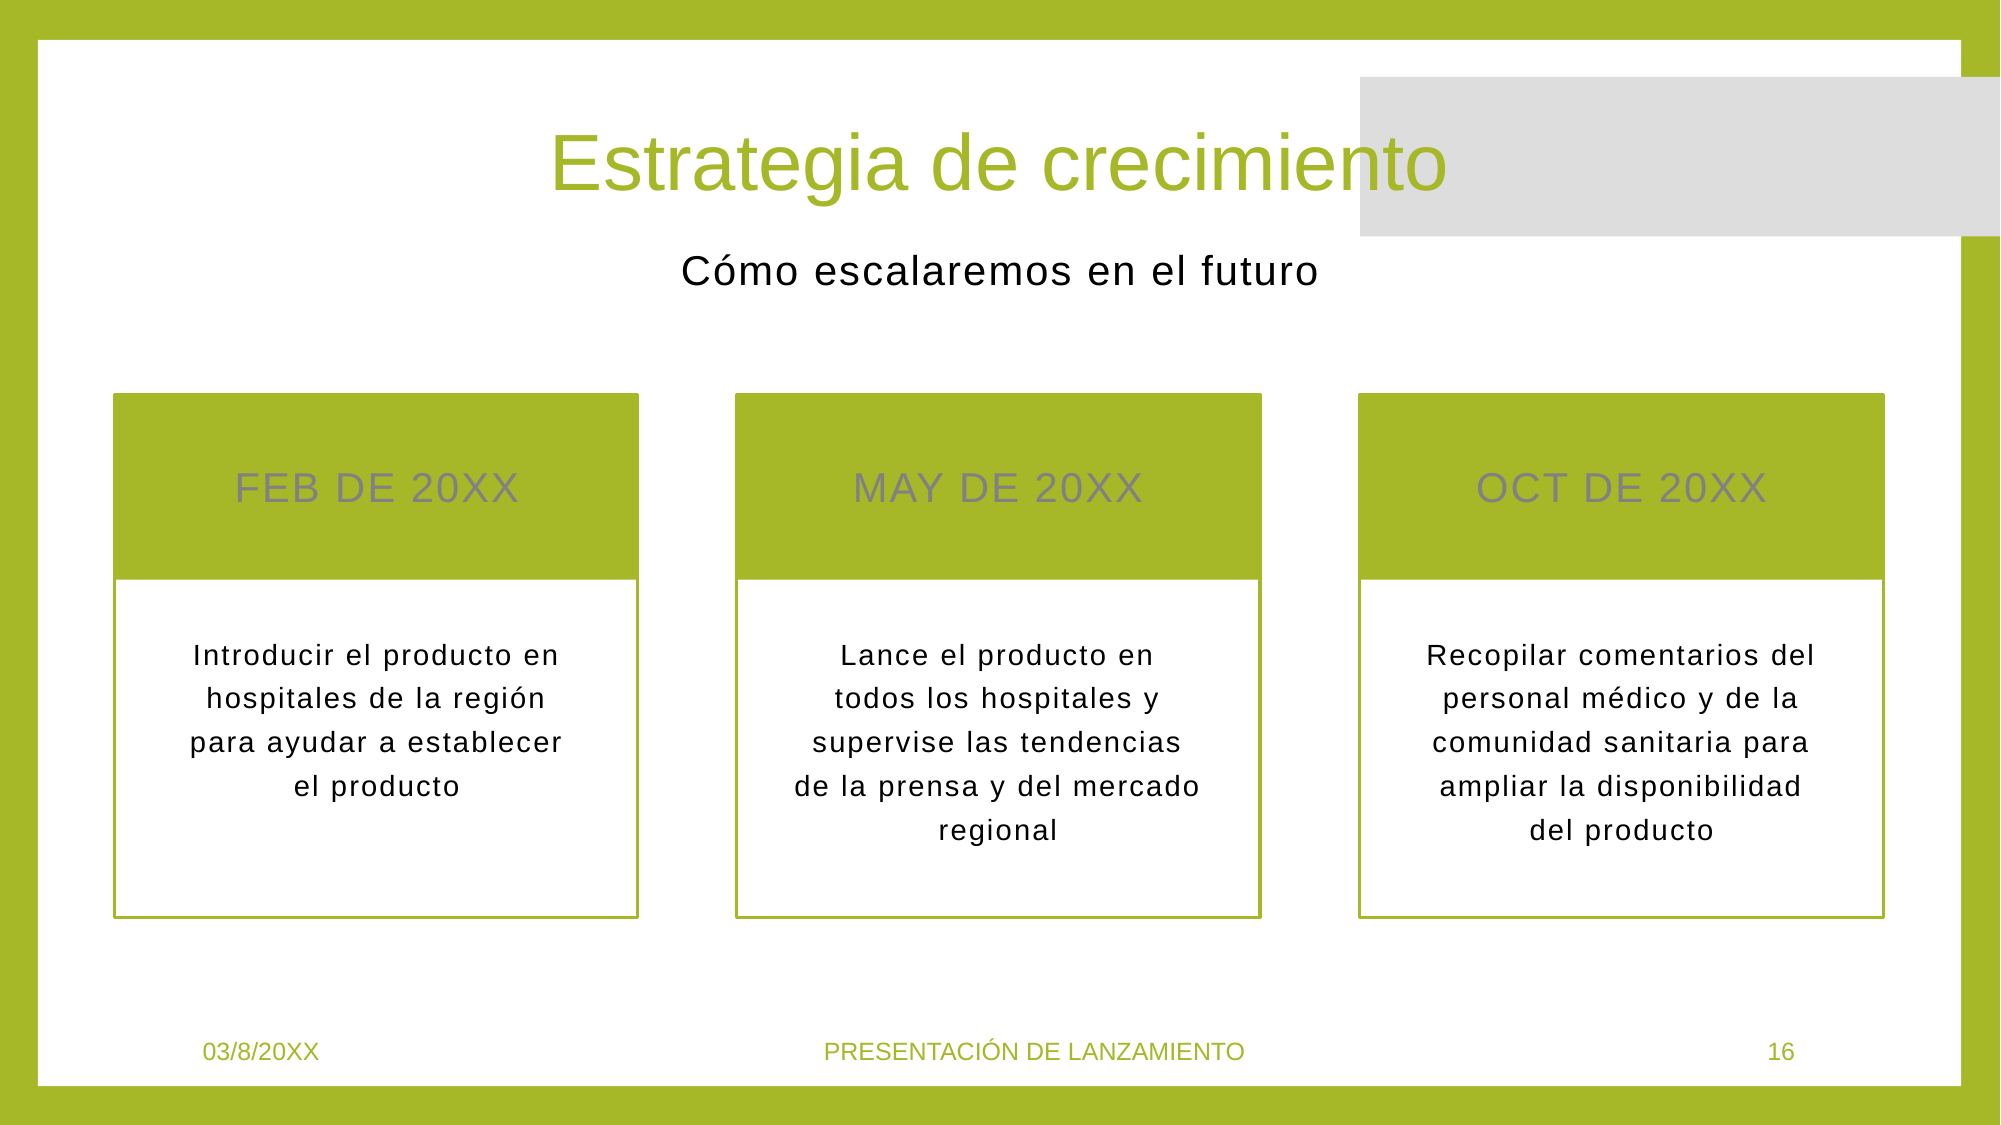

# Estrategia de crecimiento
Cómo escalaremos en el futuro
Feb de 20xx
May de 20xx
Oct de 20xx
Introducir el producto en hospitales de la región para ayudar a establecer el producto
Lance el producto en todos los hospitales y supervise las tendencias de la prensa y del mercado regional
Recopilar comentarios del personal médico y de la comunidad sanitaria para ampliar la disponibilidad del producto
03/8/20XX
PRESENTACIÓN DE LANZAMIENTO
16